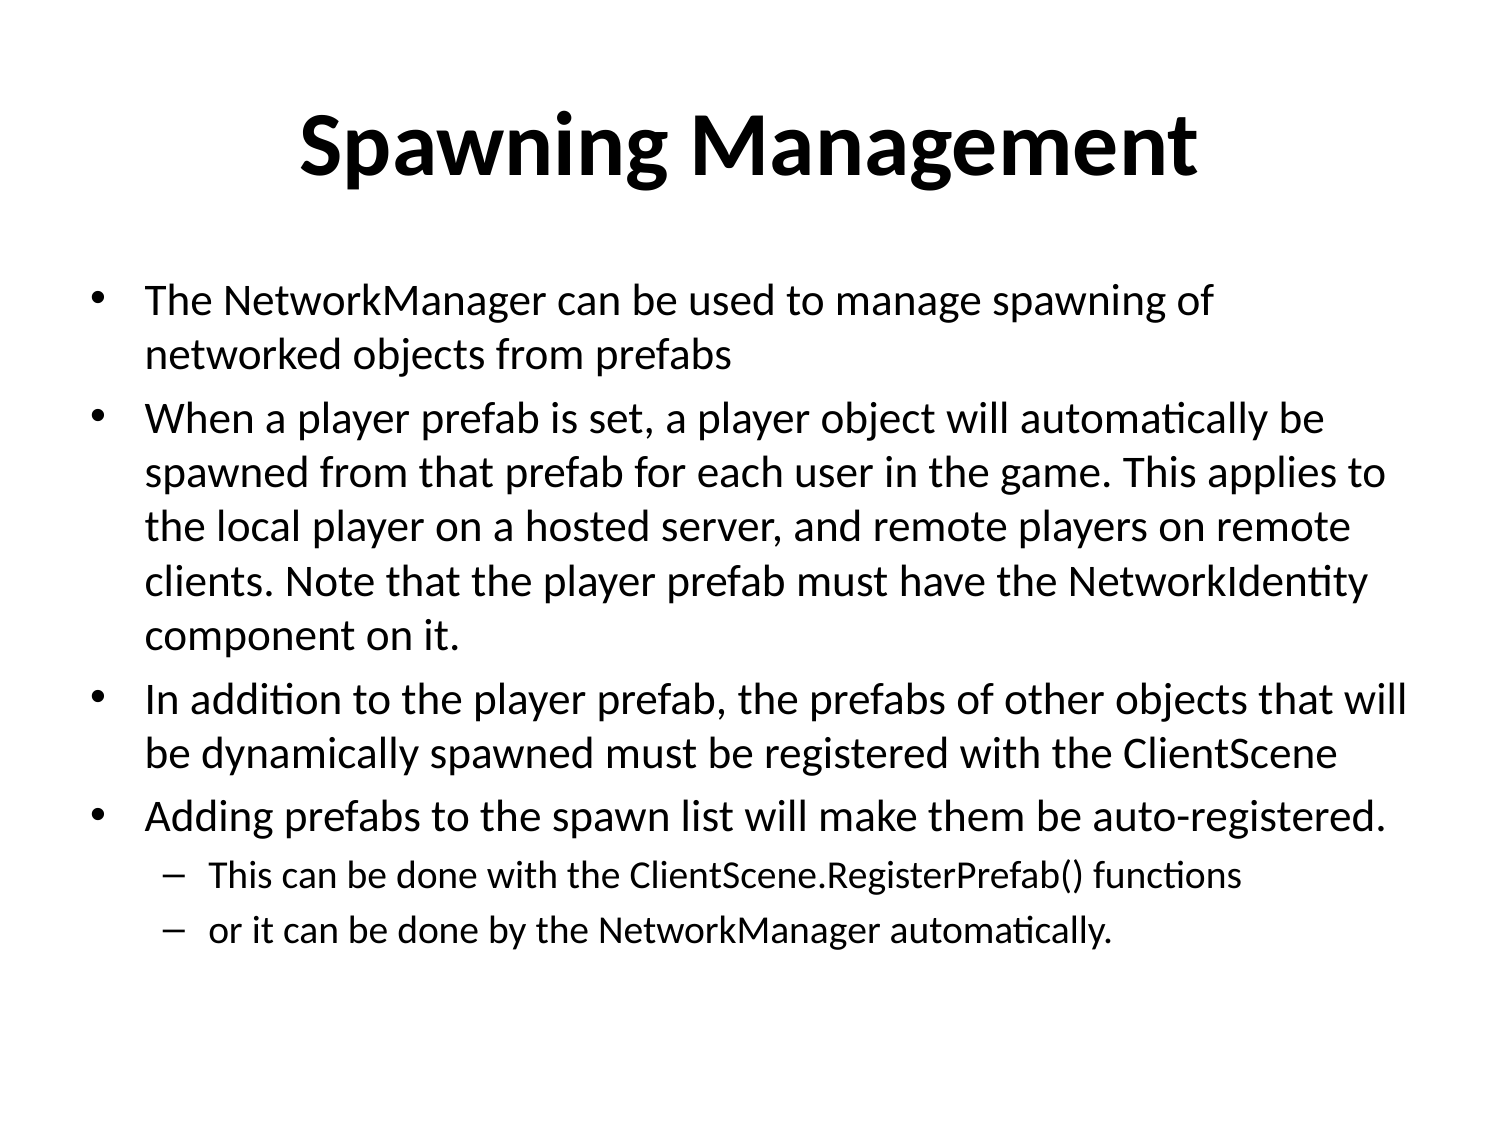

# Spawning Management
The NetworkManager can be used to manage spawning of networked objects from prefabs
When a player prefab is set, a player object will automatically be spawned from that prefab for each user in the game. This applies to the local player on a hosted server, and remote players on remote clients. Note that the player prefab must have the NetworkIdentity component on it.
In addition to the player prefab, the prefabs of other objects that will be dynamically spawned must be registered with the ClientScene
Adding prefabs to the spawn list will make them be auto-registered.
This can be done with the ClientScene.RegisterPrefab() functions
or it can be done by the NetworkManager automatically.